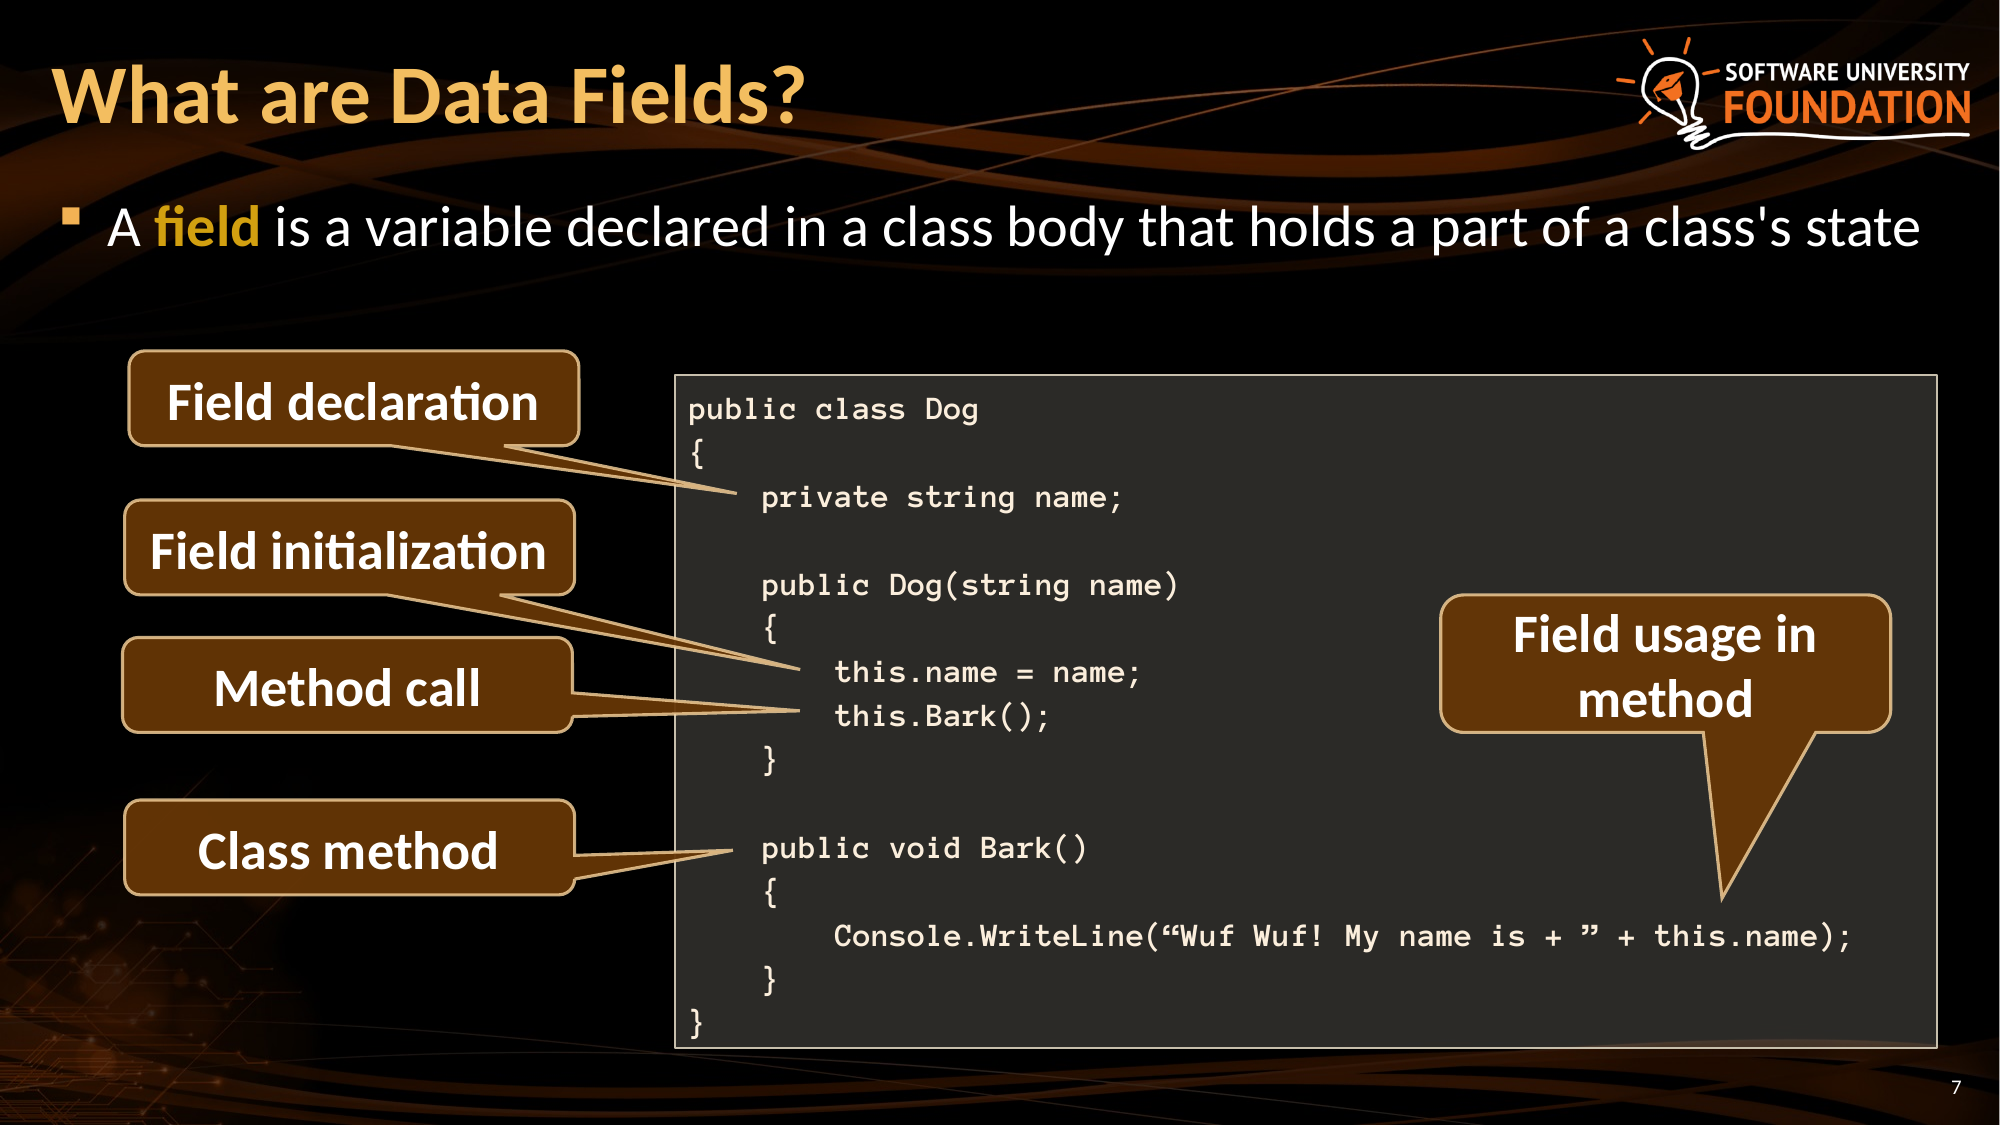

What are Data Fields?
A field is a variable declared in a class body that holds a part of a class's state

Field declaration
public class Dog
{
    private string name;

    public Dog(string name)
    {
        this.name = name;
        this.Bark();
    }

    public void Bark()
    {
        Console.WriteLine(“Wuf Wuf! My name is + ” + this.name);
    }
}
Field initialization
Field usage in method
Method call
Class method
7